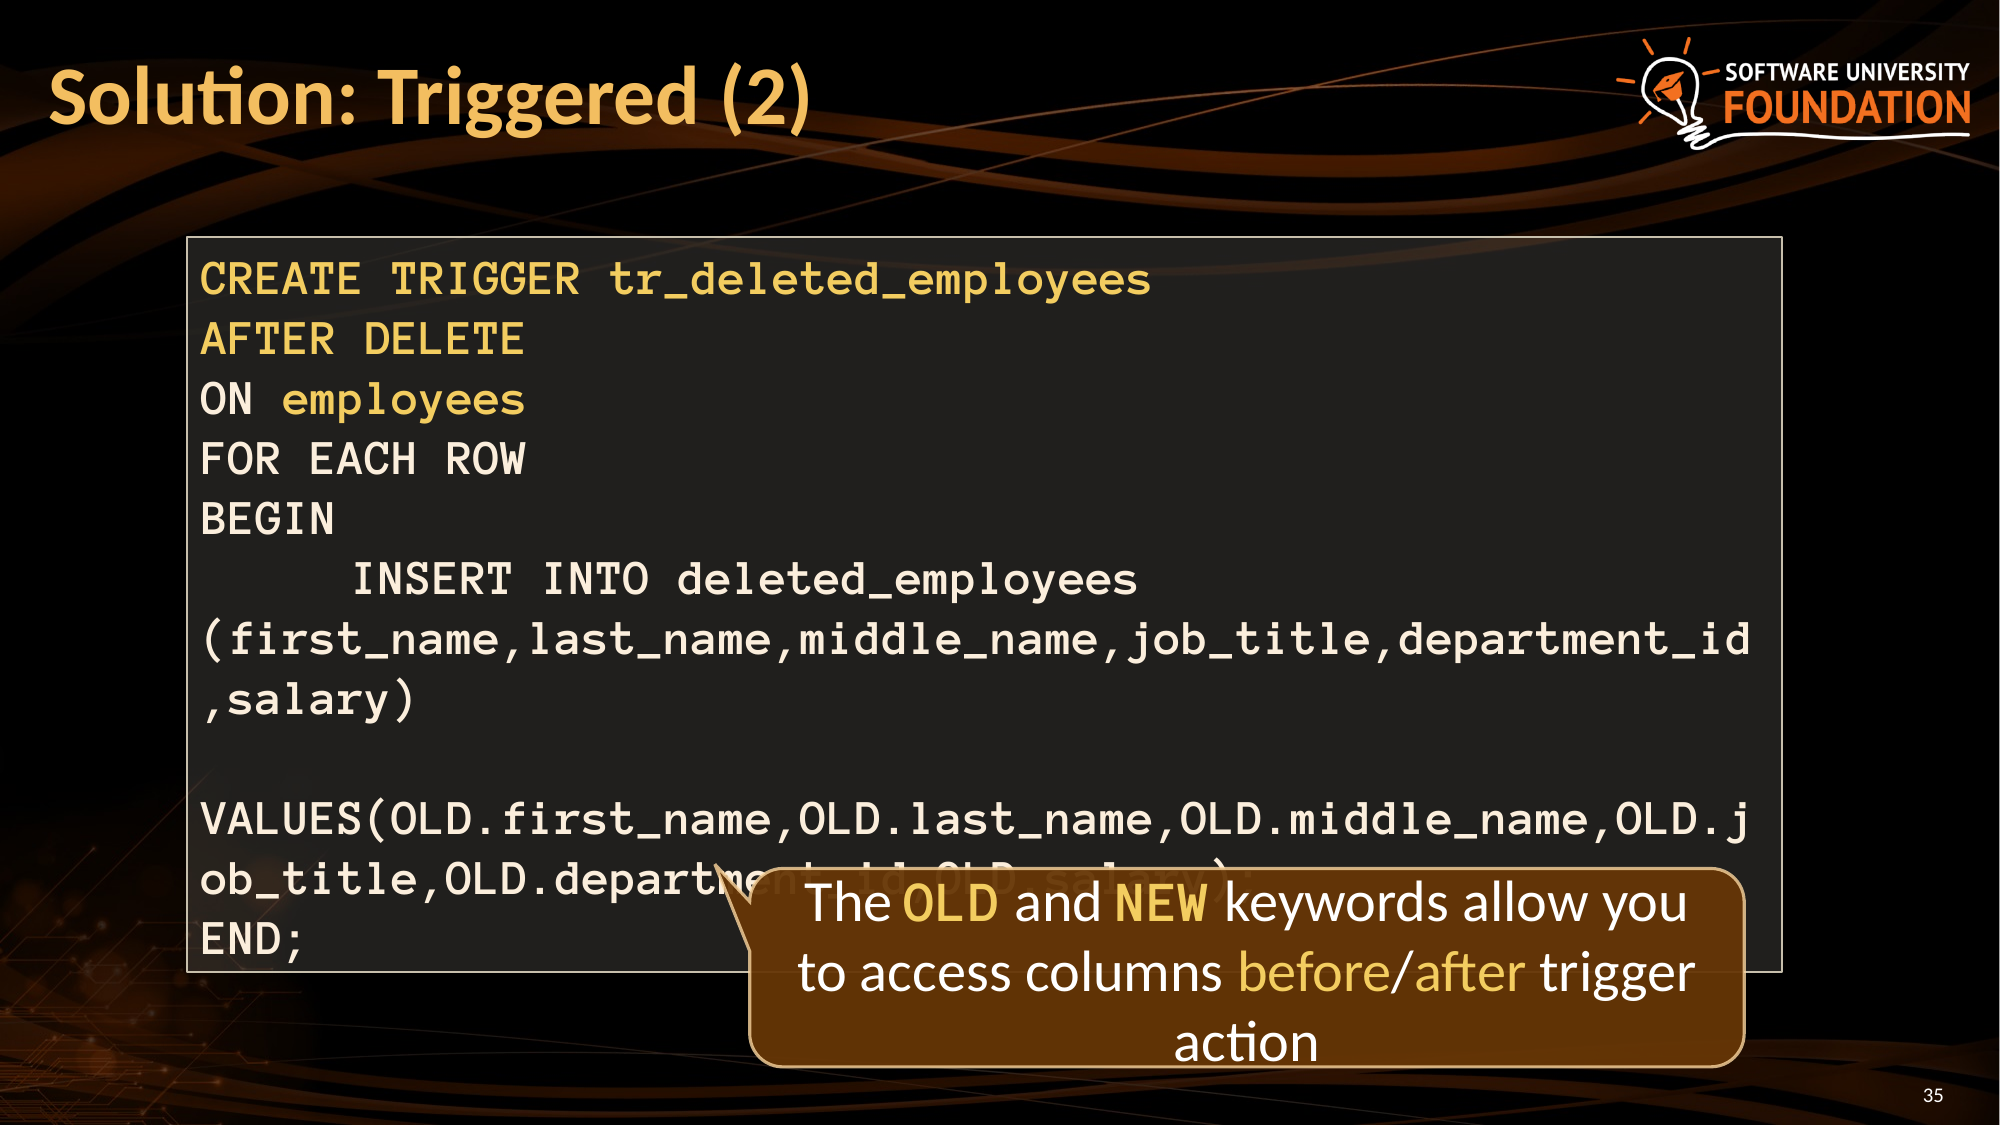

# Solution: Triggered (2)
CREATE TRIGGER tr_deleted_employees
AFTER DELETE
ON employees
FOR EACH ROW
BEGIN
	INSERT INTO deleted_employees     (first_name,last_name,middle_name,job_title,department_id,salary)
	VALUES(OLD.first_name,OLD.last_name,OLD.middle_name,OLD.job_title,OLD.department_id,OLD.salary);
END;
The OLD and NEW keywords allow you to access columns before/after trigger action
35